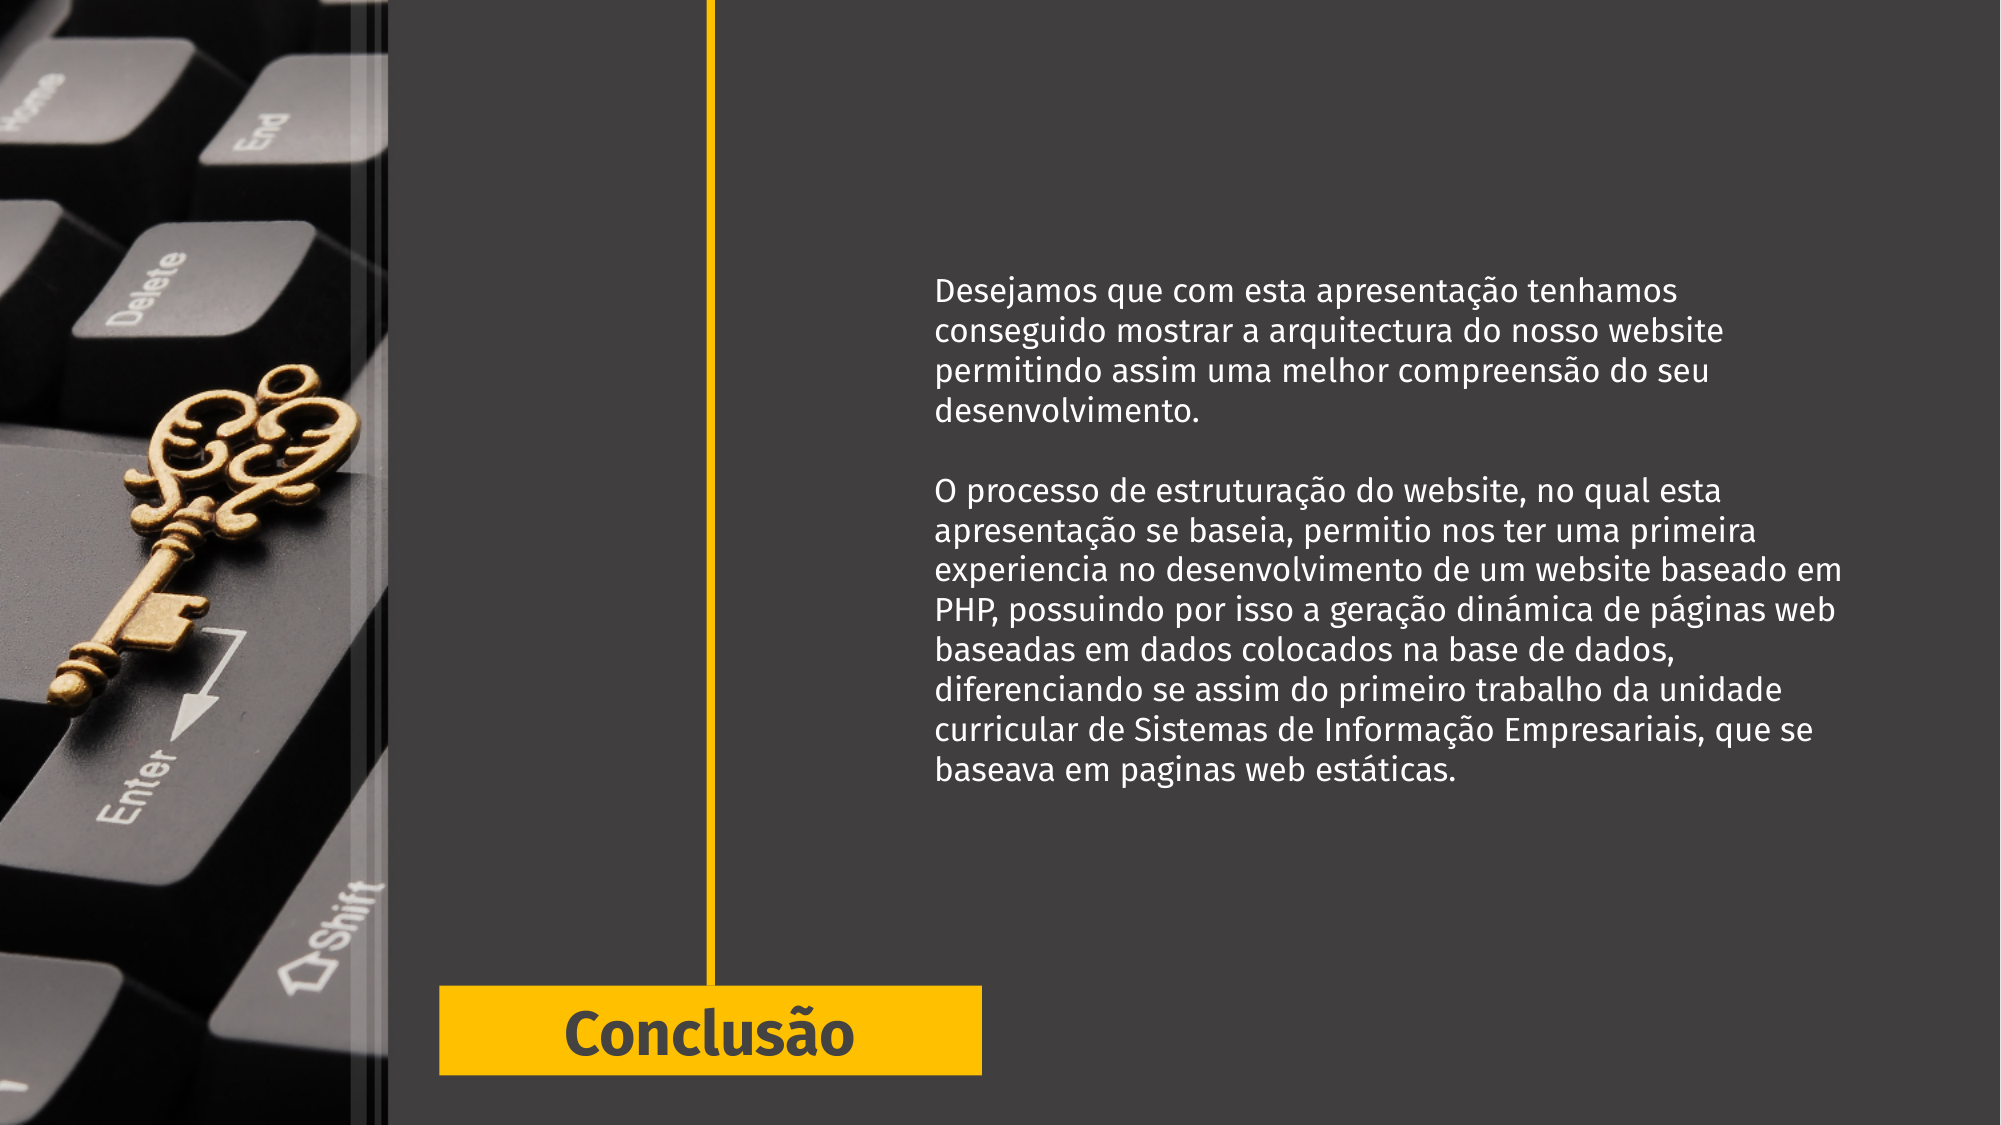

Desejamos que com esta apresentação tenhamos conseguido mostrar a arquitectura do nosso website permitindo assim uma melhor compreensão do seu desenvolvimento.

O processo de estruturação do website, no qual esta apresentação se baseia, permitio nos ter uma primeira experiencia no desenvolvimento de um website baseado em PHP, possuindo por isso a geração dinámica de páginas web  baseadas em dados colocados na base de dados, diferenciando se assim do primeiro trabalho da unidade curricular de Sistemas de Informação Empresariais, que se baseava em paginas web estáticas.
Conclusão